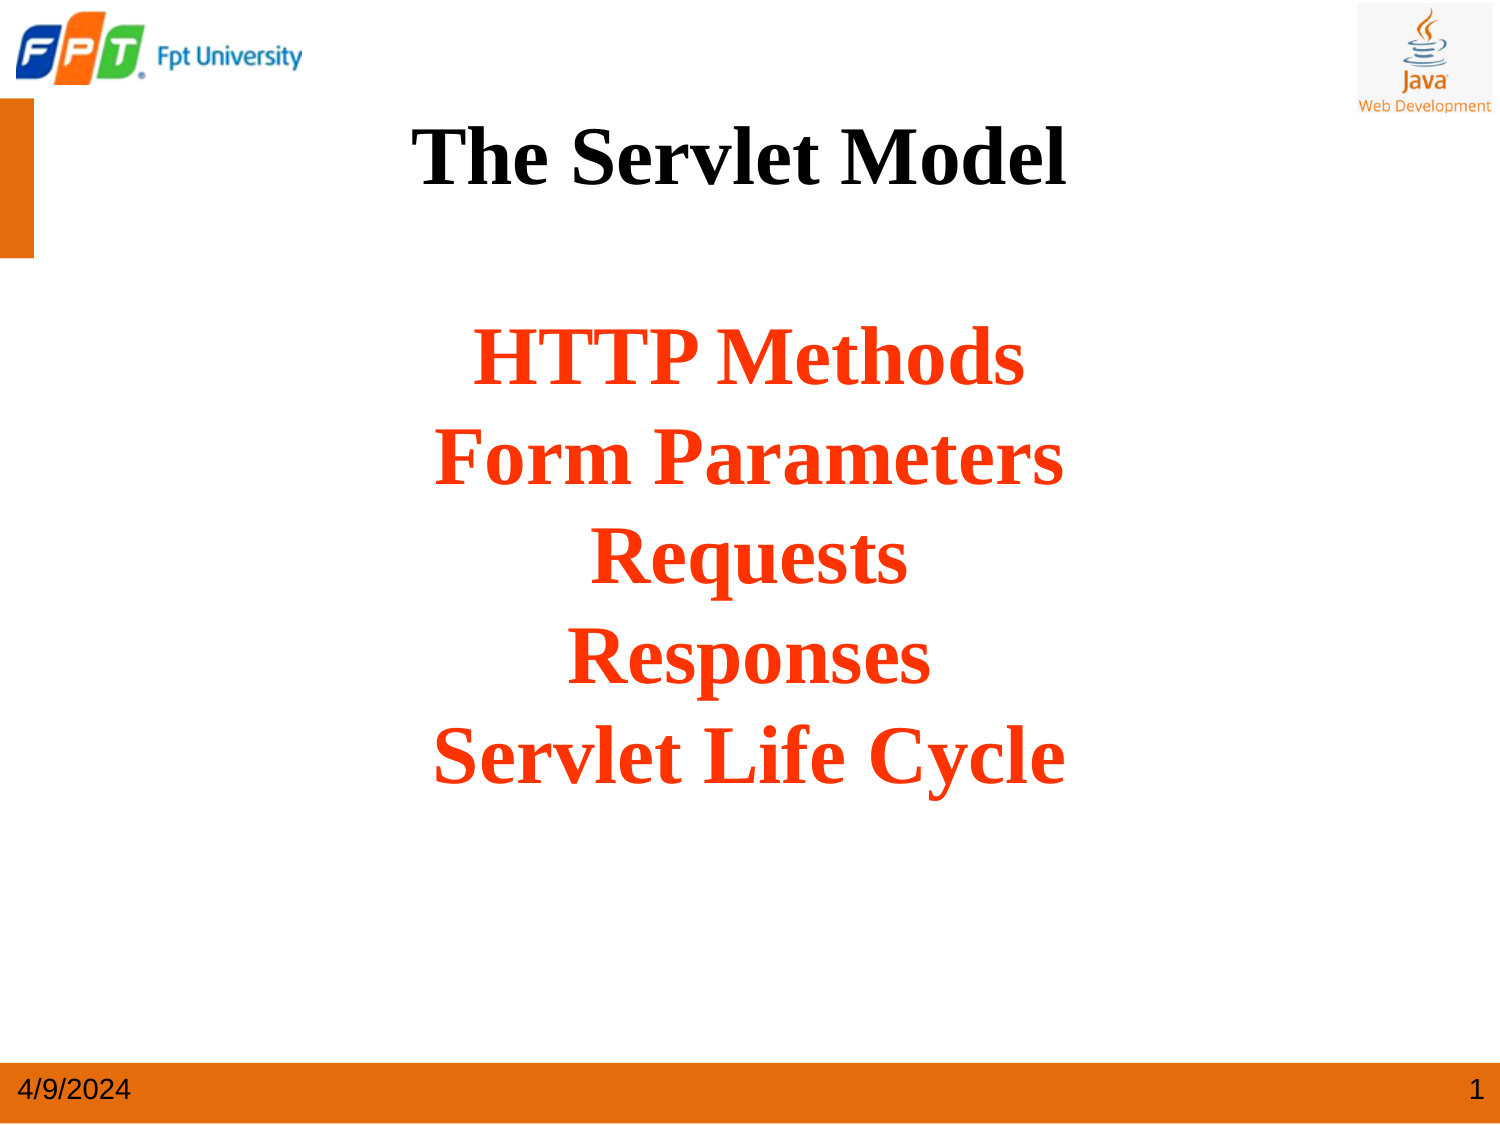

# The Servlet Model HTTP Methods Form Parameters Requests Responses Servlet Life Cycle
4/9/2024
1